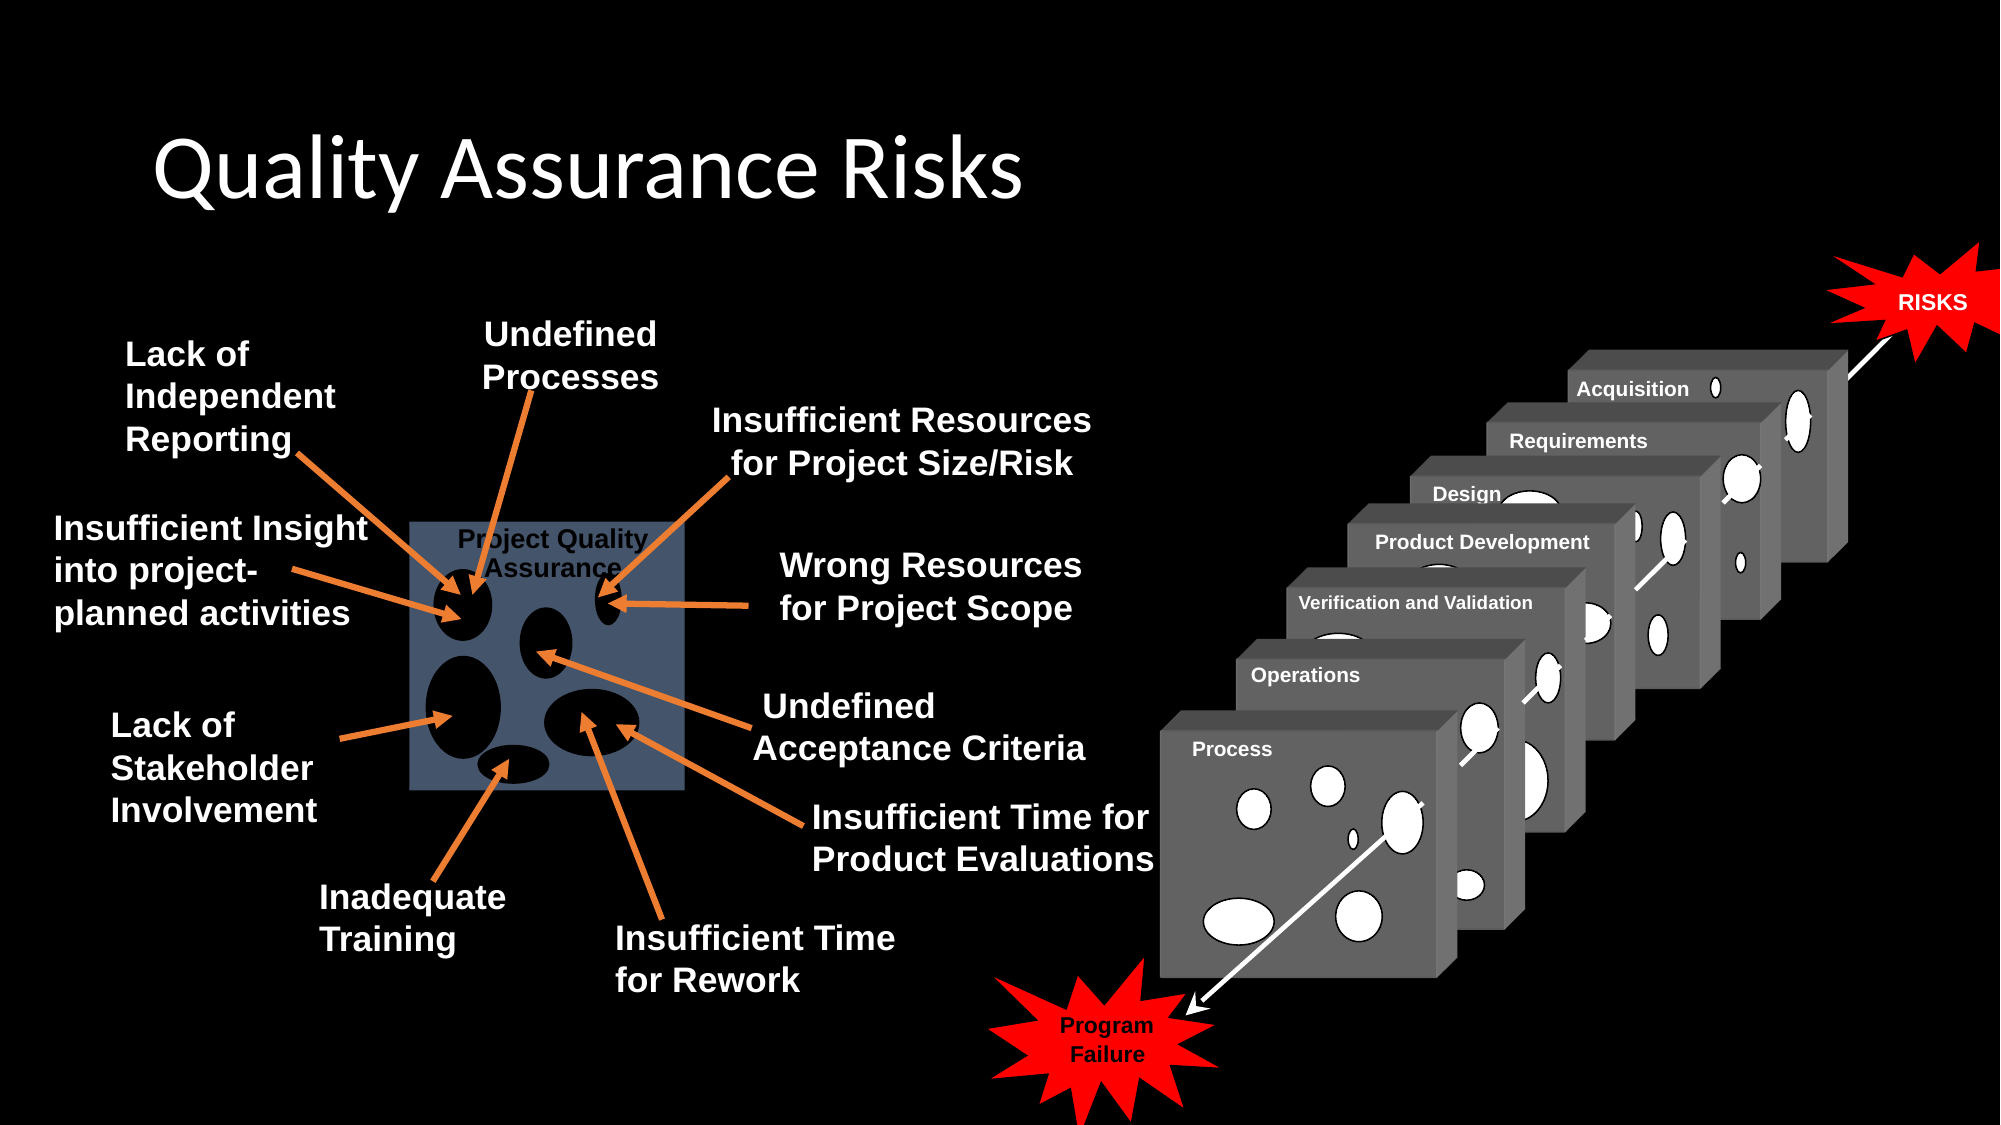

# Quality Assurance Risks

RISKS

Acquisition

Requirements

Design

Product Development

Process Development
Verification and Validation

Operations

Process

Program
Failure
Adapted from : James Reason, Managing the Risks of Organizational Accidents, 1997, p. 12
Undefined Processes
Lack of Independent Reporting

Insufficient Resources for Project Size/Risk

Insufficient Insight into project-planned activities
Project Quality Assurance

Wrong Resources for Project Scope

 Undefined Acceptance Criteria

Lack of Stakeholder Involvement

Insufficient Time for Product Evaluations
Inadequate Training
Insufficient Time for Rework